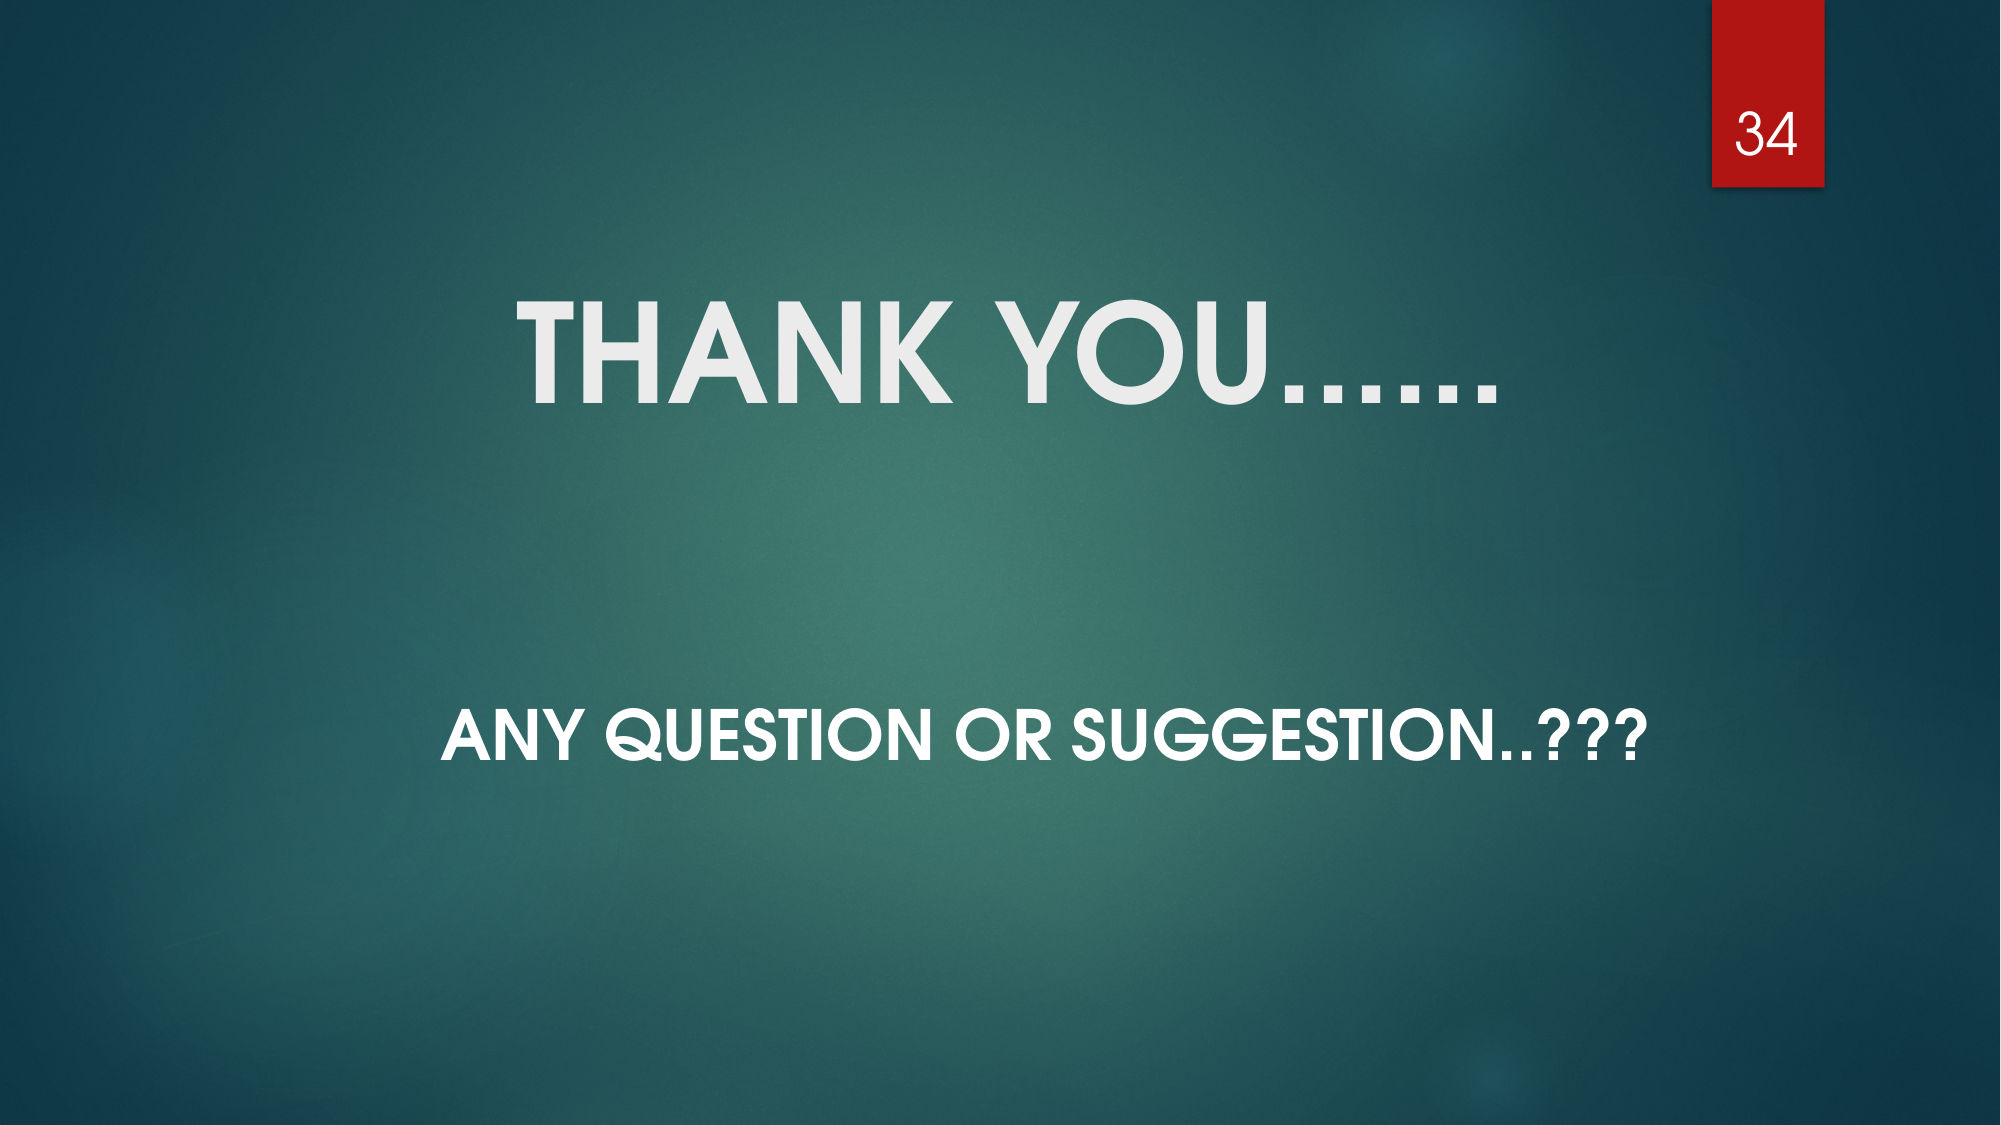

34
# THANK YOU......
ANY QUESTION OR SUGGESTION..???